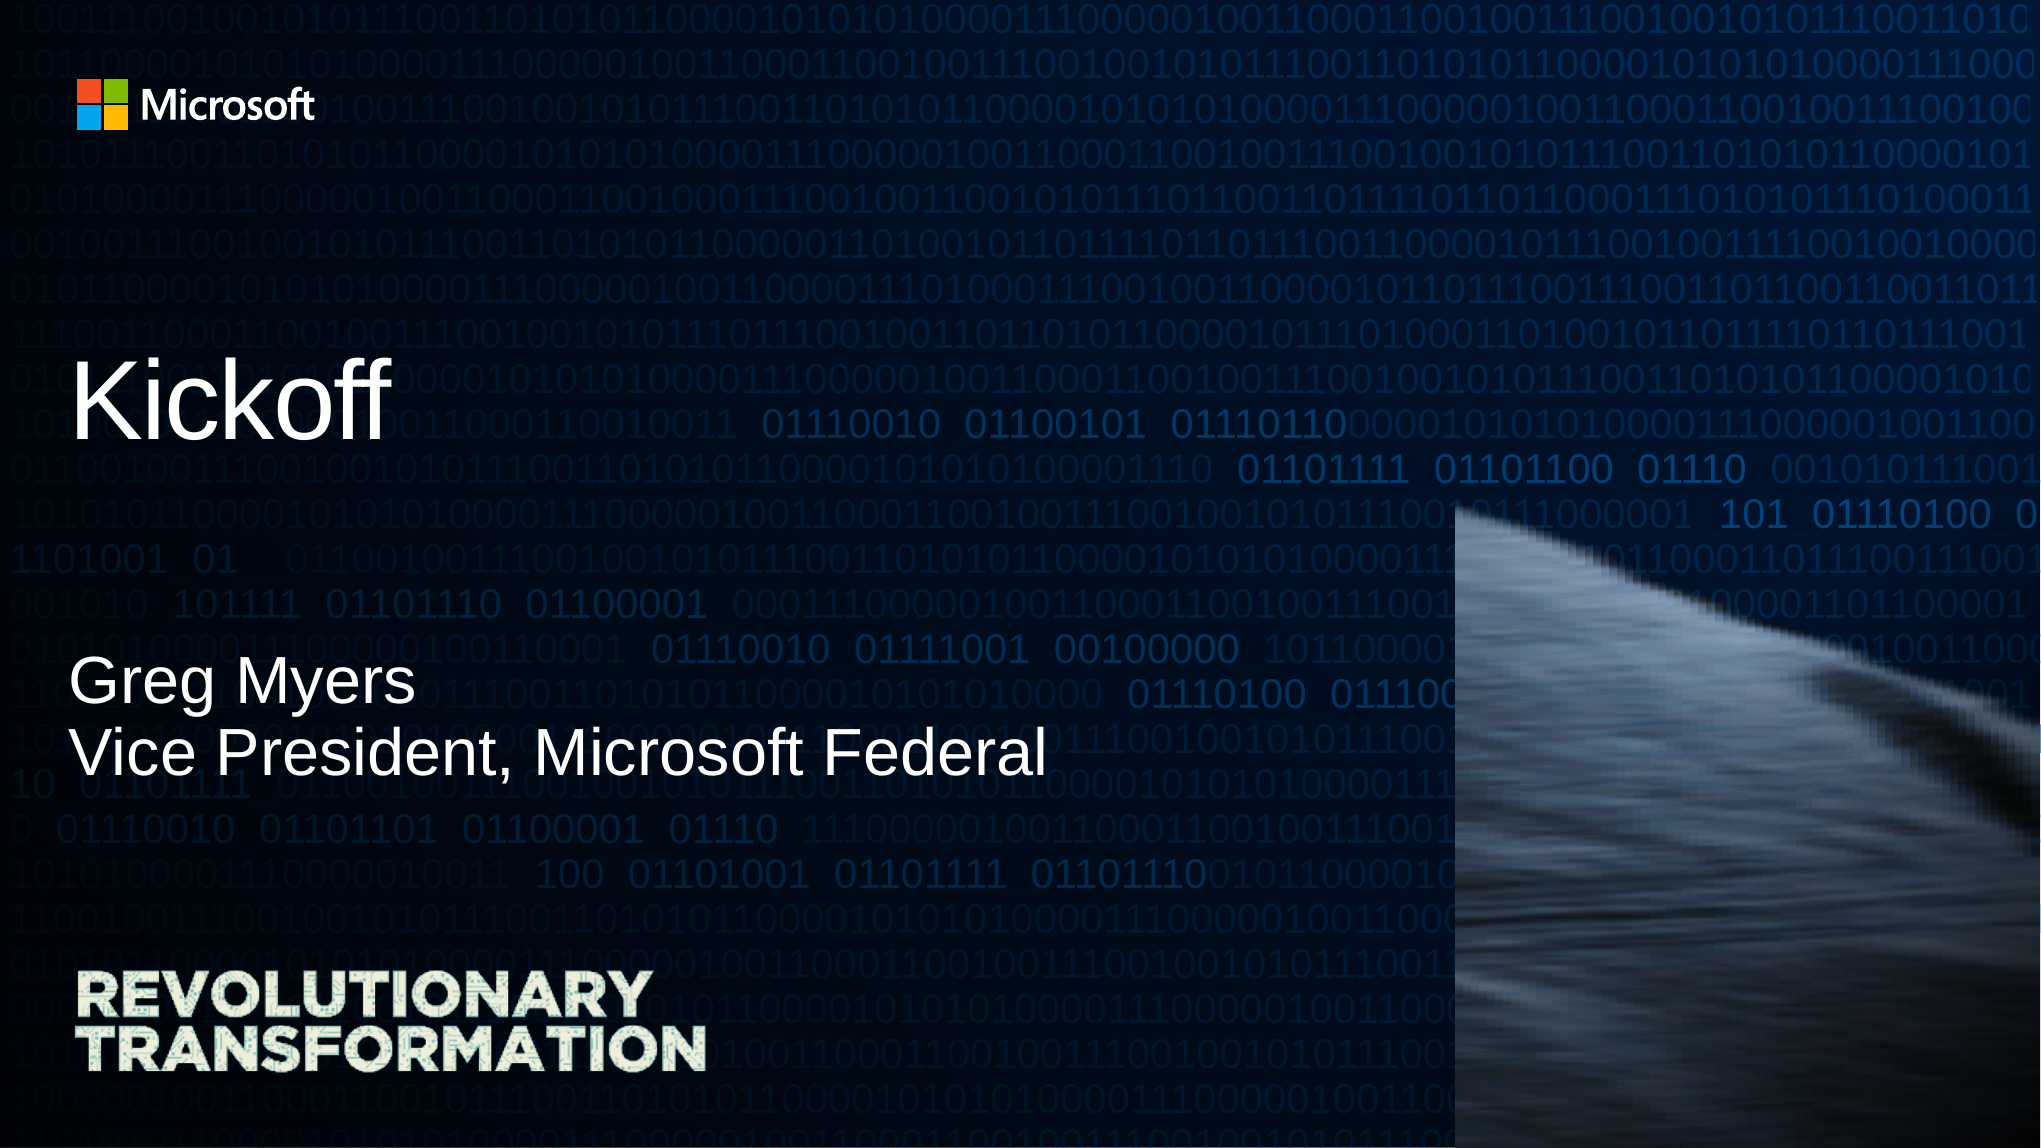

# Kickoff
Greg Myers
Vice President, Microsoft Federal